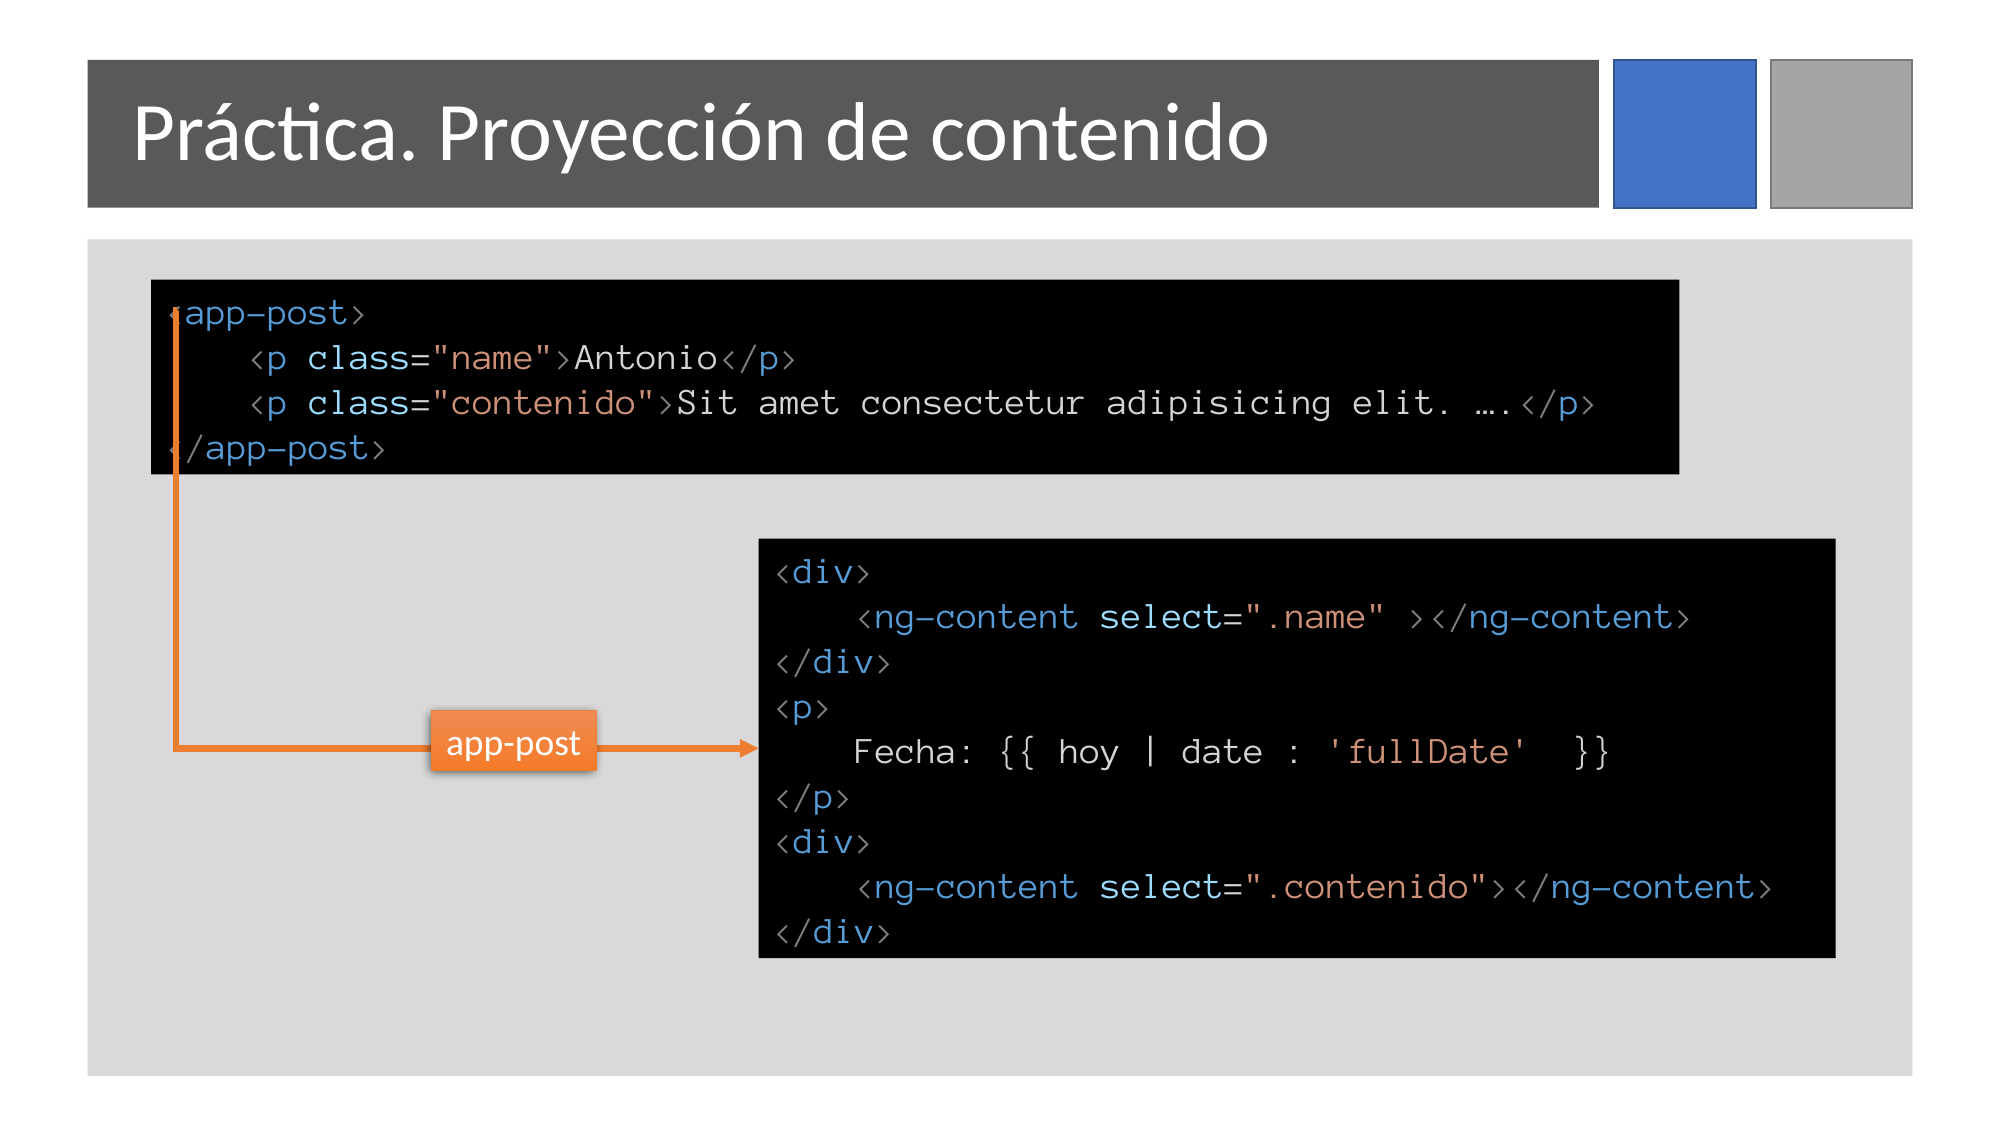

# Práctica. Proyección de contenido
<app-post>
    <p class="name">Antonio</p>
    <p class="contenido">Sit amet consectetur adipisicing elit. ….</p>
</app-post>

<div>
    <ng-content select=".name" ></ng-content>
</div>
<p>
    Fecha: {{ hoy | date : 'fullDate'  }}
</p>
<div>
    <ng-content select=".contenido"></ng-content>
</div>
app-post